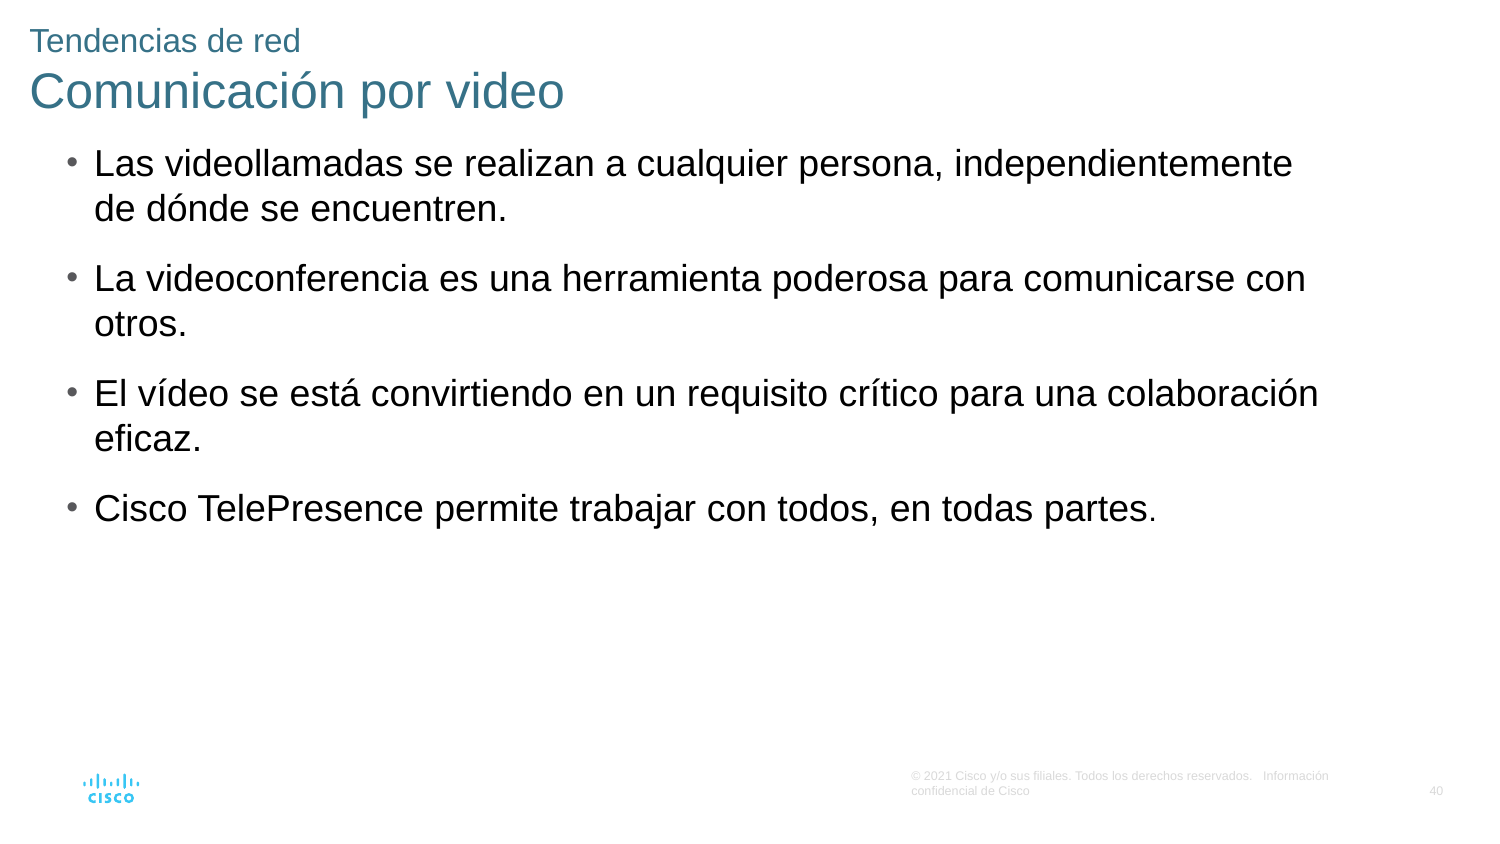

# Tendencias de red Comunicación por video
Las videollamadas se realizan a cualquier persona, independientemente de dónde se encuentren.
La videoconferencia es una herramienta poderosa para comunicarse con otros.
El vídeo se está convirtiendo en un requisito crítico para una colaboración eficaz.
Cisco TelePresence permite trabajar con todos, en todas partes.